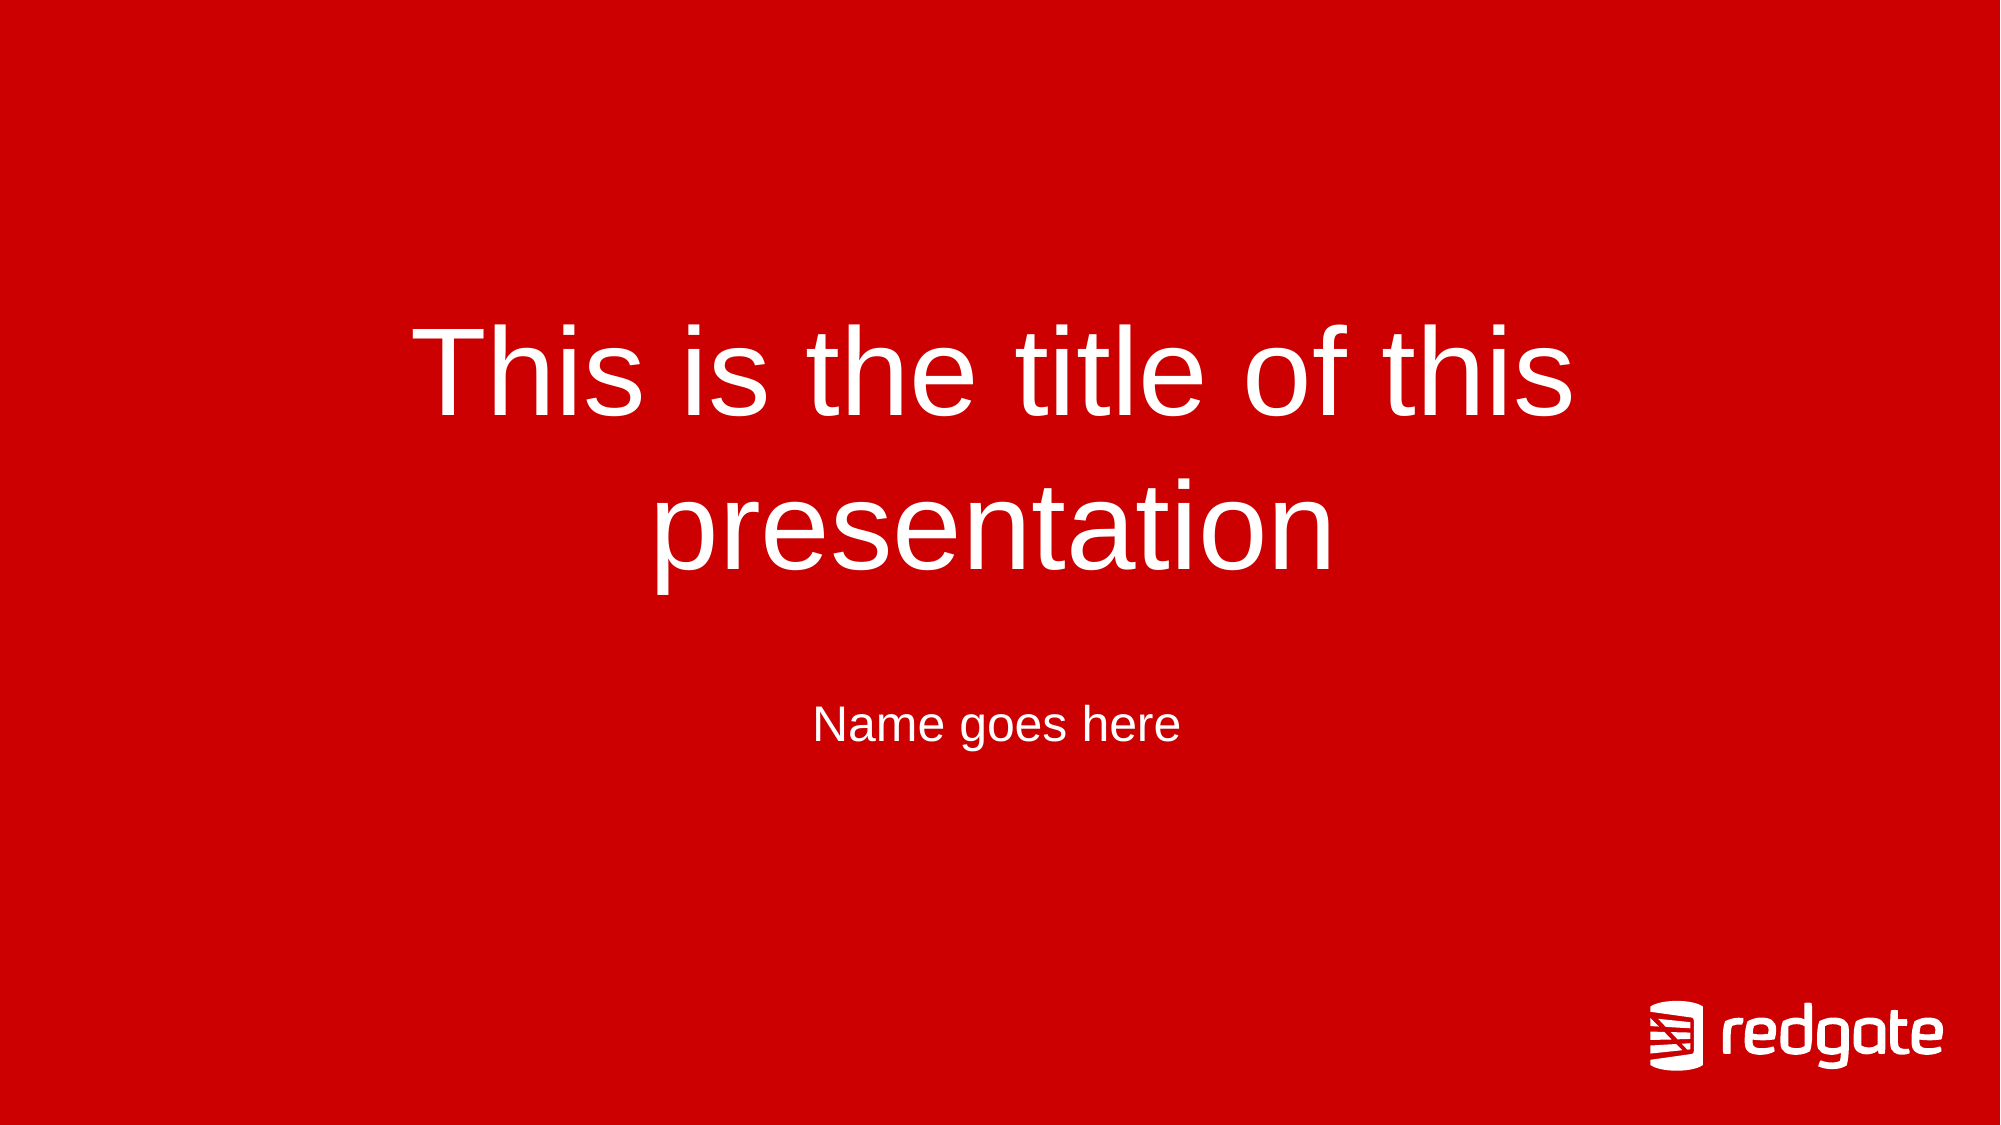

# This is the title of this presentation
Name goes here